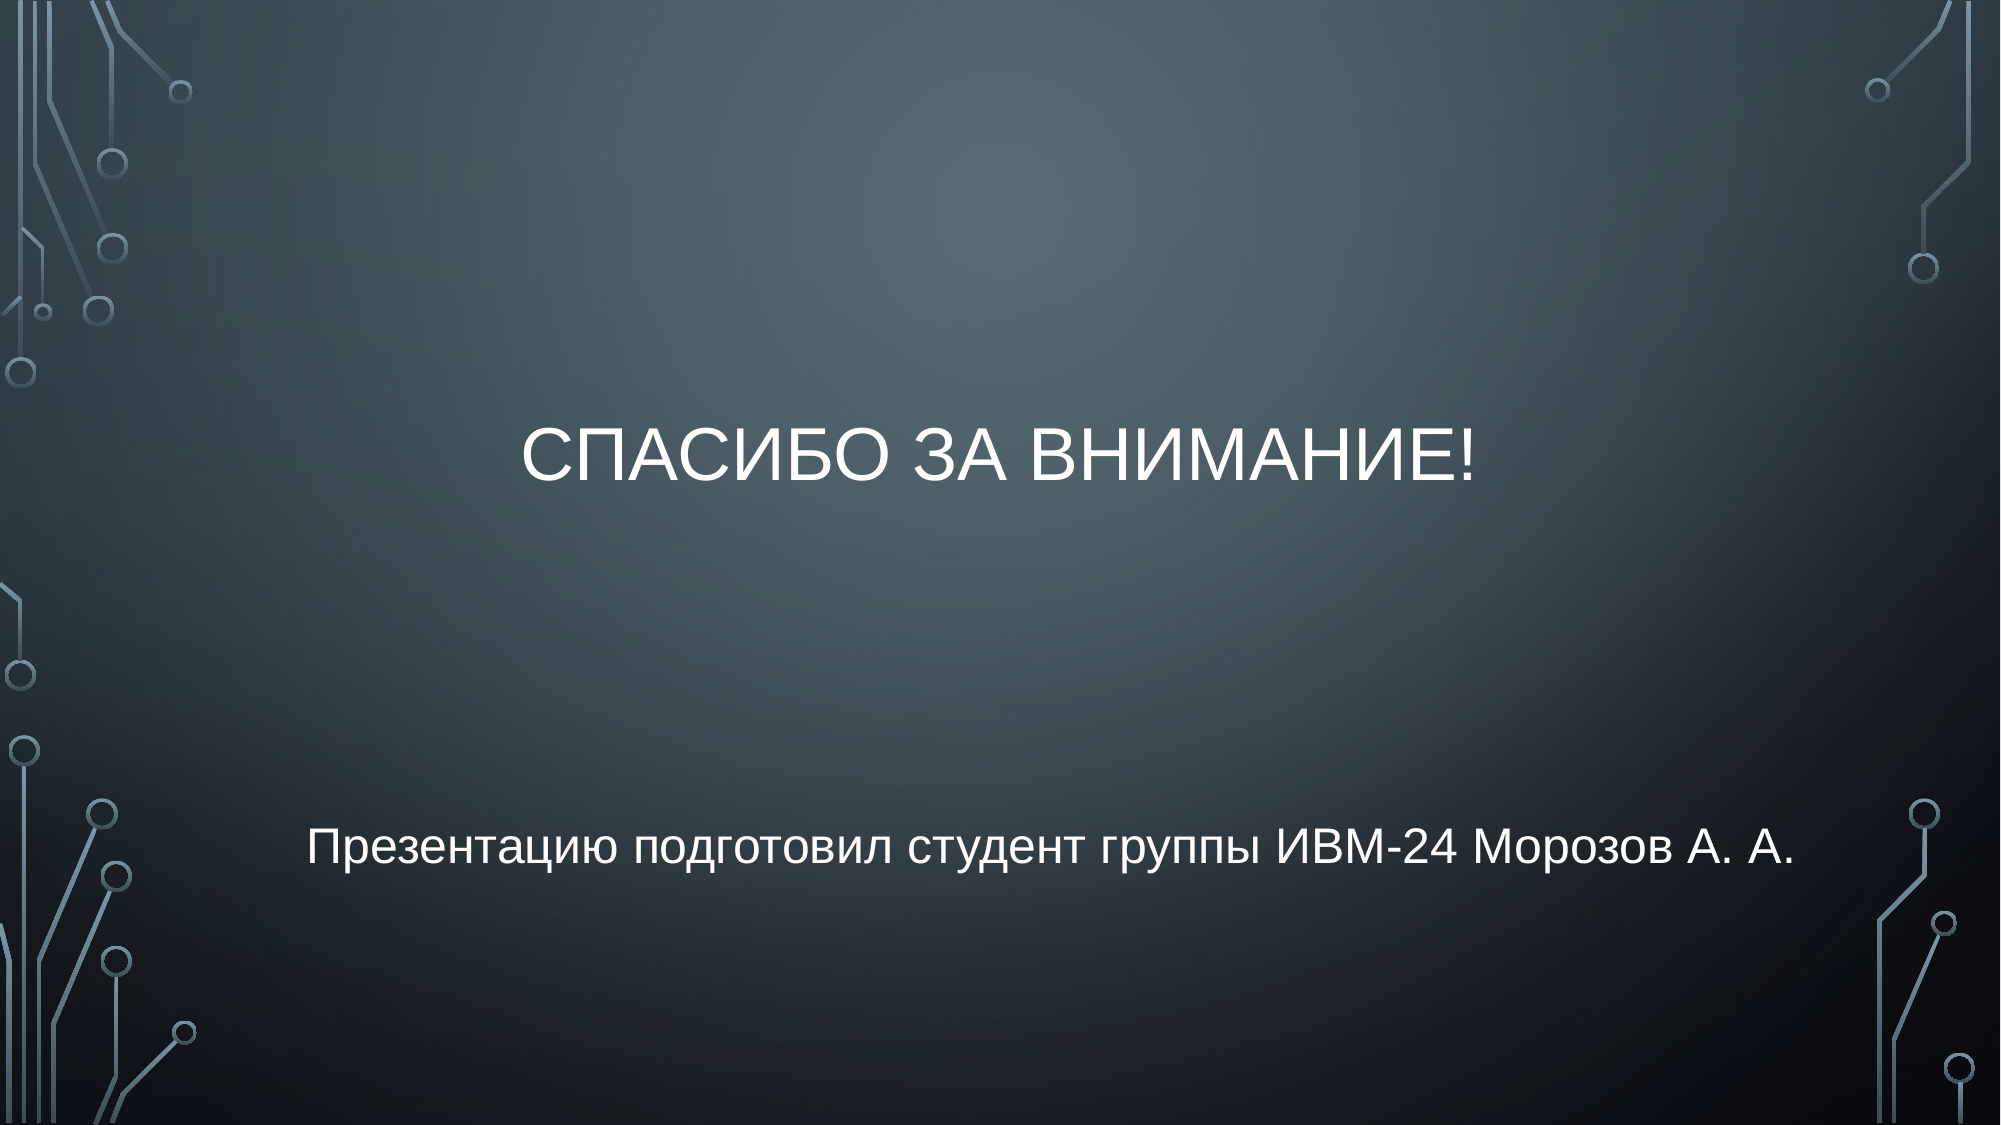

# Спасибо за внимание!
Презентацию подготовил студент группы ИВМ-24 Морозов А. А.